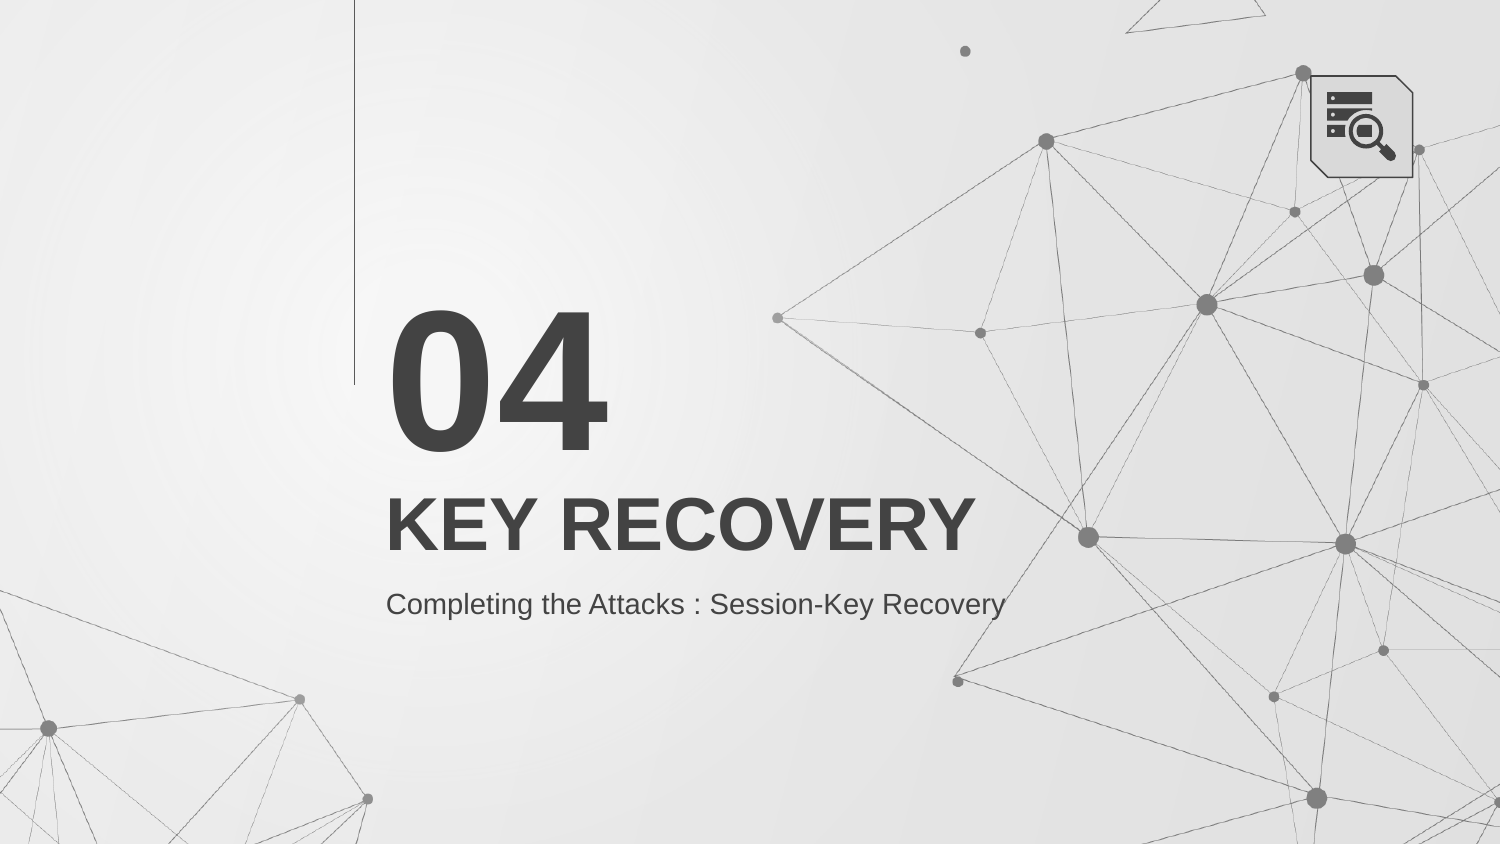

04
# KEY RECOVERY
Completing the Attacks : Session-Key Recovery